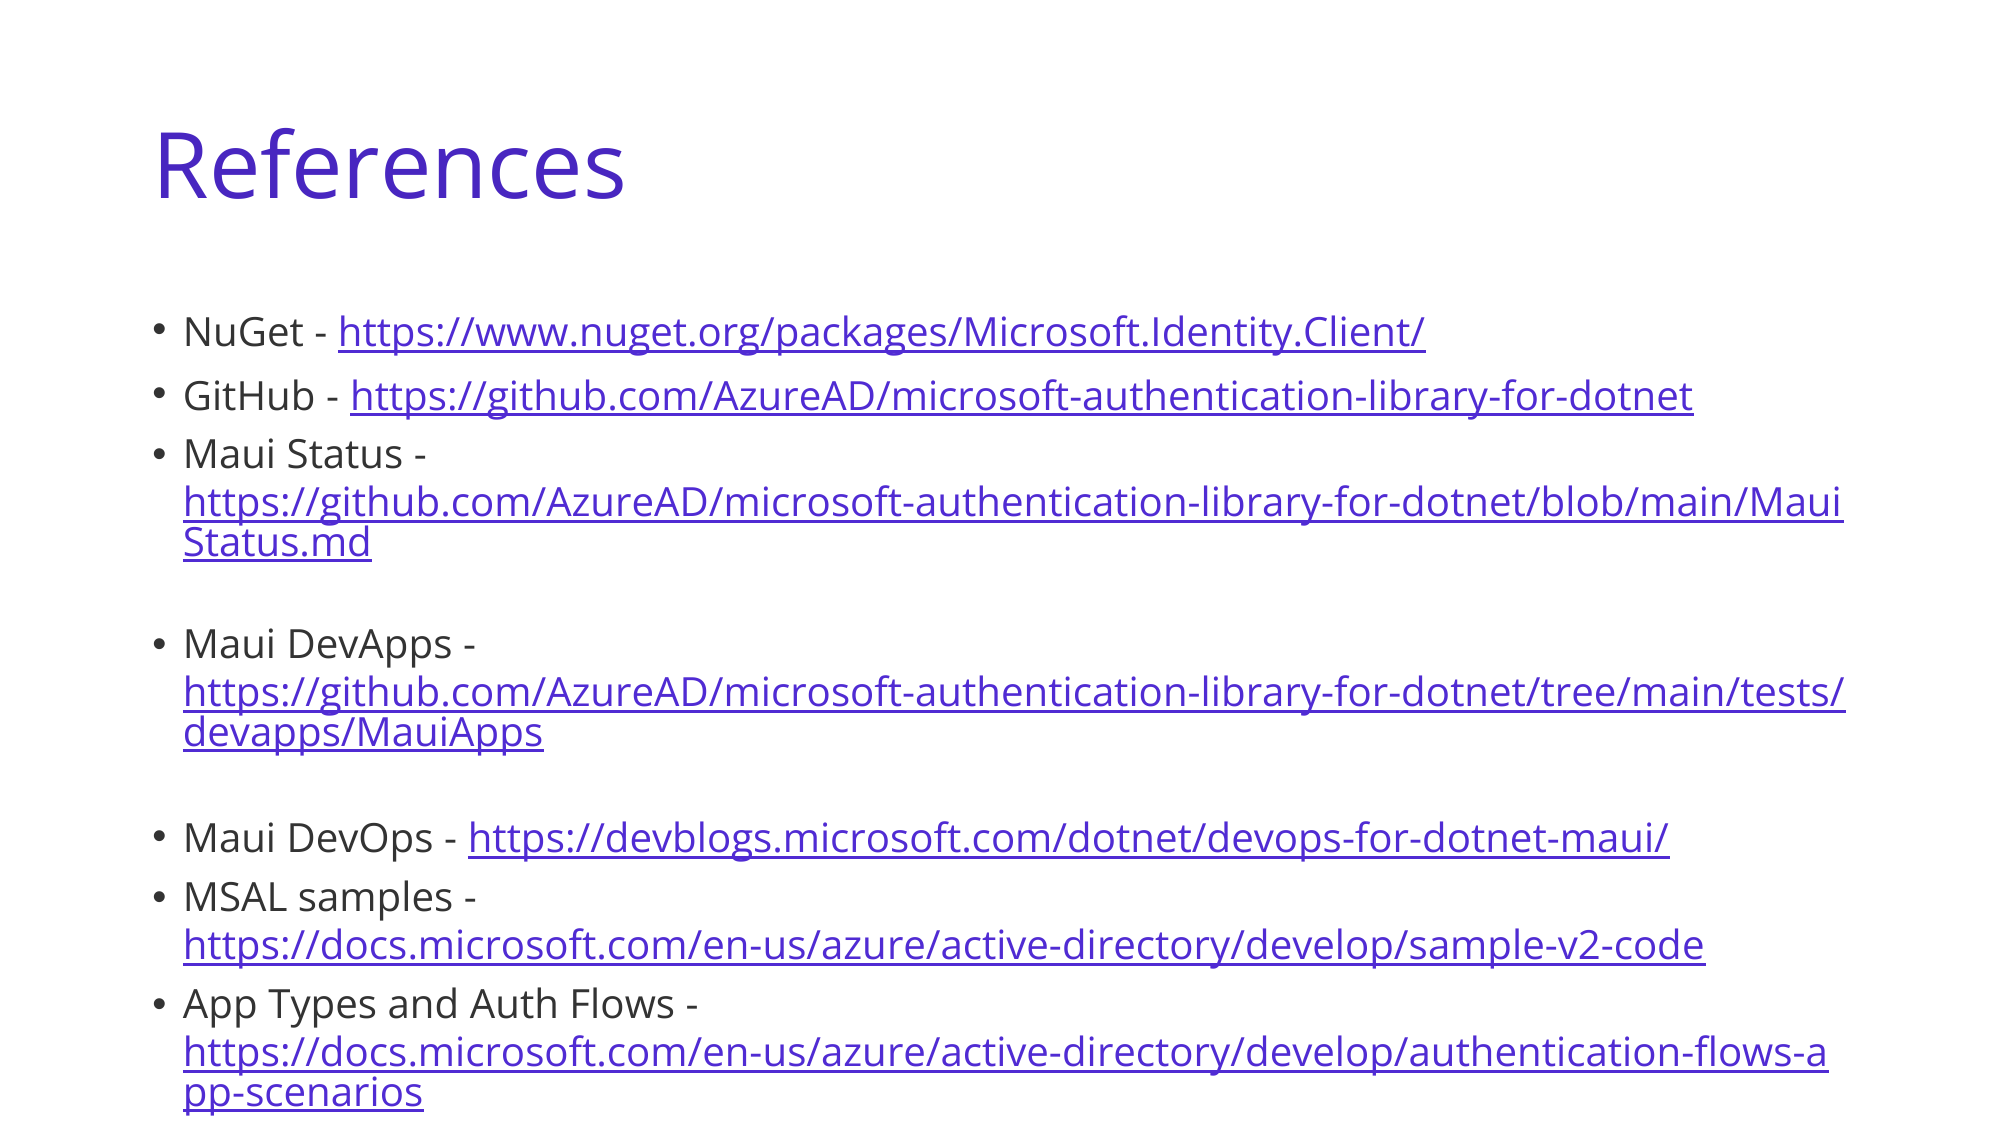

# References
NuGet - https://www.nuget.org/packages/Microsoft.Identity.Client/
GitHub - https://github.com/AzureAD/microsoft-authentication-library-for-dotnet
Maui Status - https://github.com/AzureAD/microsoft-authentication-library-for-dotnet/blob/main/MauiStatus.md
Maui DevApps - https://github.com/AzureAD/microsoft-authentication-library-for-dotnet/tree/main/tests/devapps/MauiApps
Maui DevOps - https://devblogs.microsoft.com/dotnet/devops-for-dotnet-maui/
MSAL samples - https://docs.microsoft.com/en-us/azure/active-directory/develop/sample-v2-code
App Types and Auth Flows - https://docs.microsoft.com/en-us/azure/active-directory/develop/authentication-flows-app-scenarios